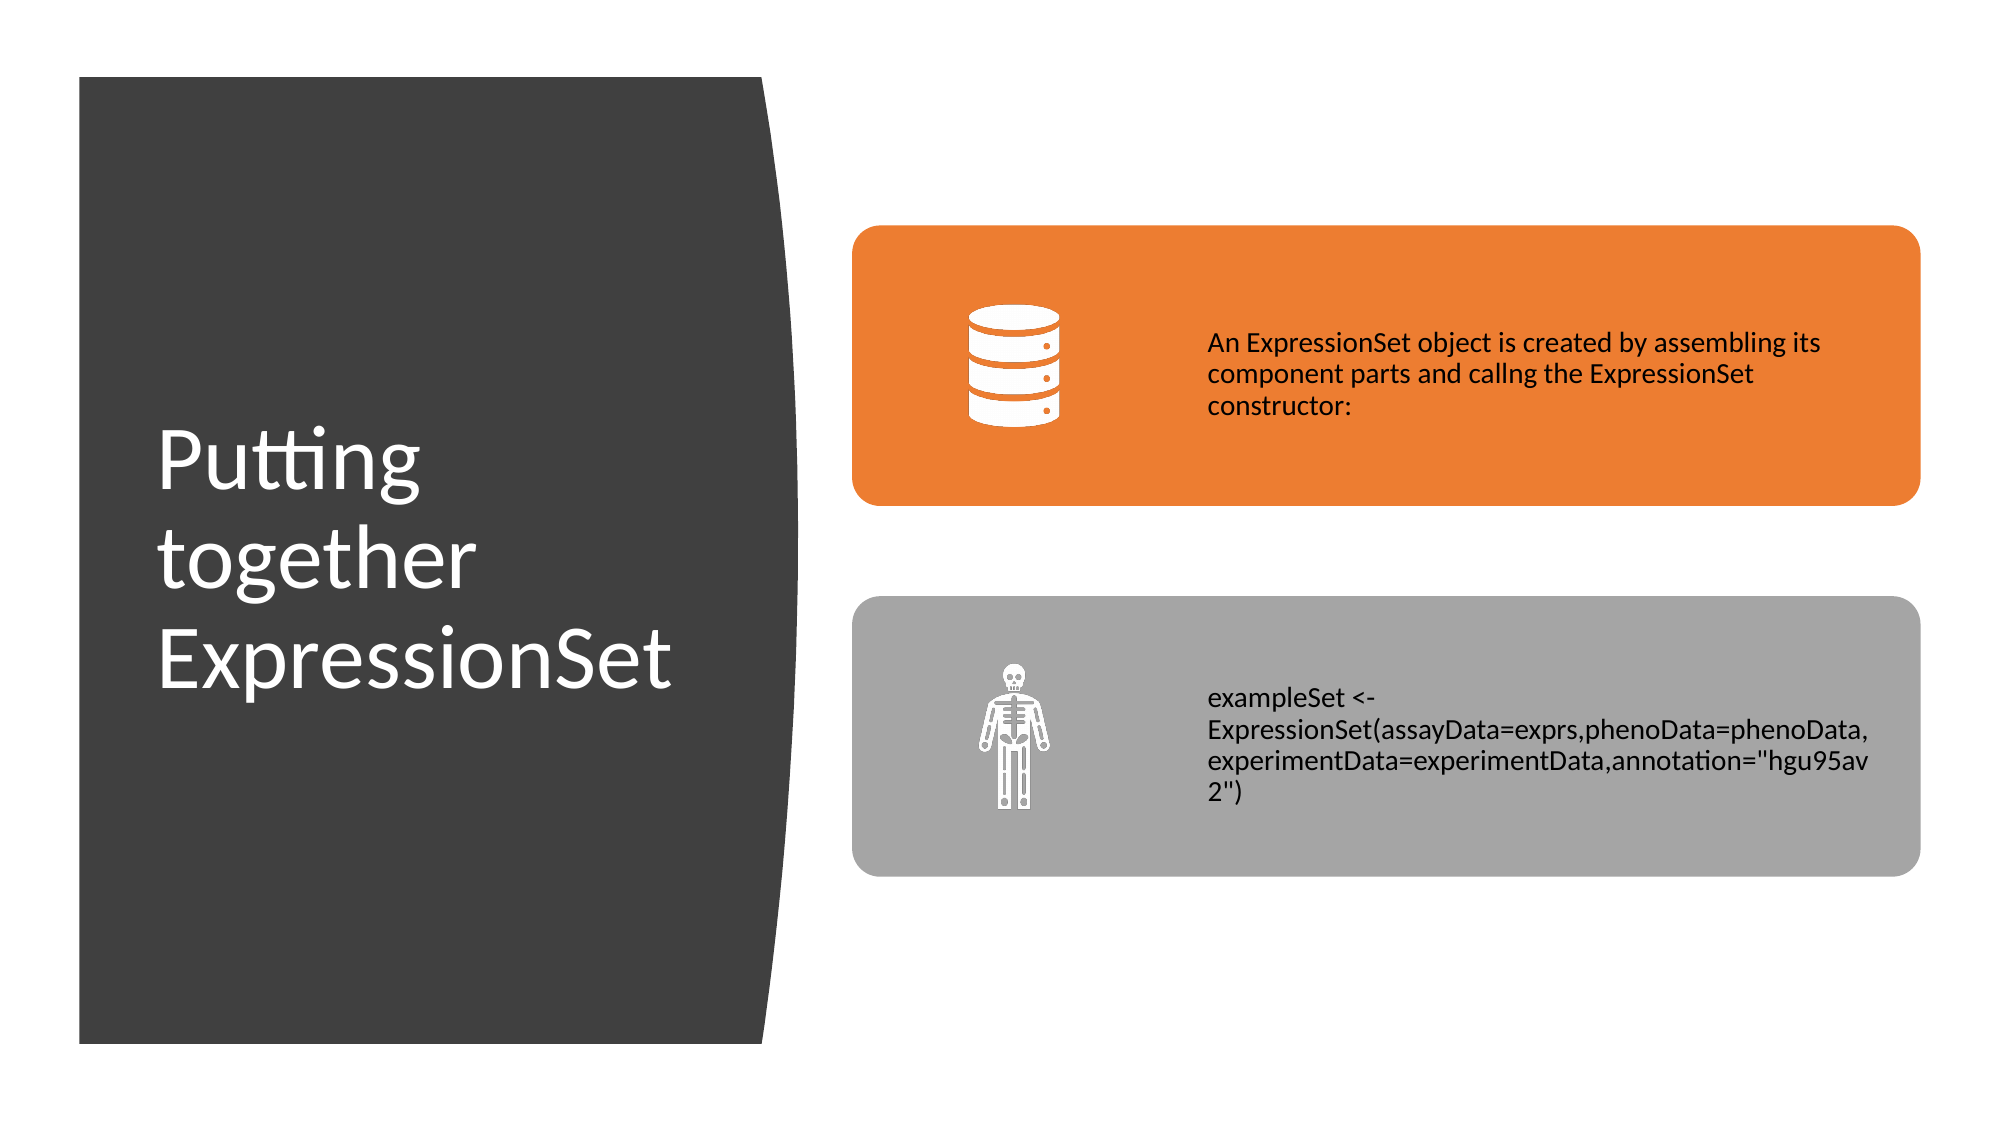

An ExpressionSet object is created by assembling its component parts and callng the ExpressionSet constructor:
exampleSet <- ExpressionSet(assayData=exprs,phenoData=phenoData,experimentData=experimentData,annotation="hgu95av2")

# Putting together ExpressionSet